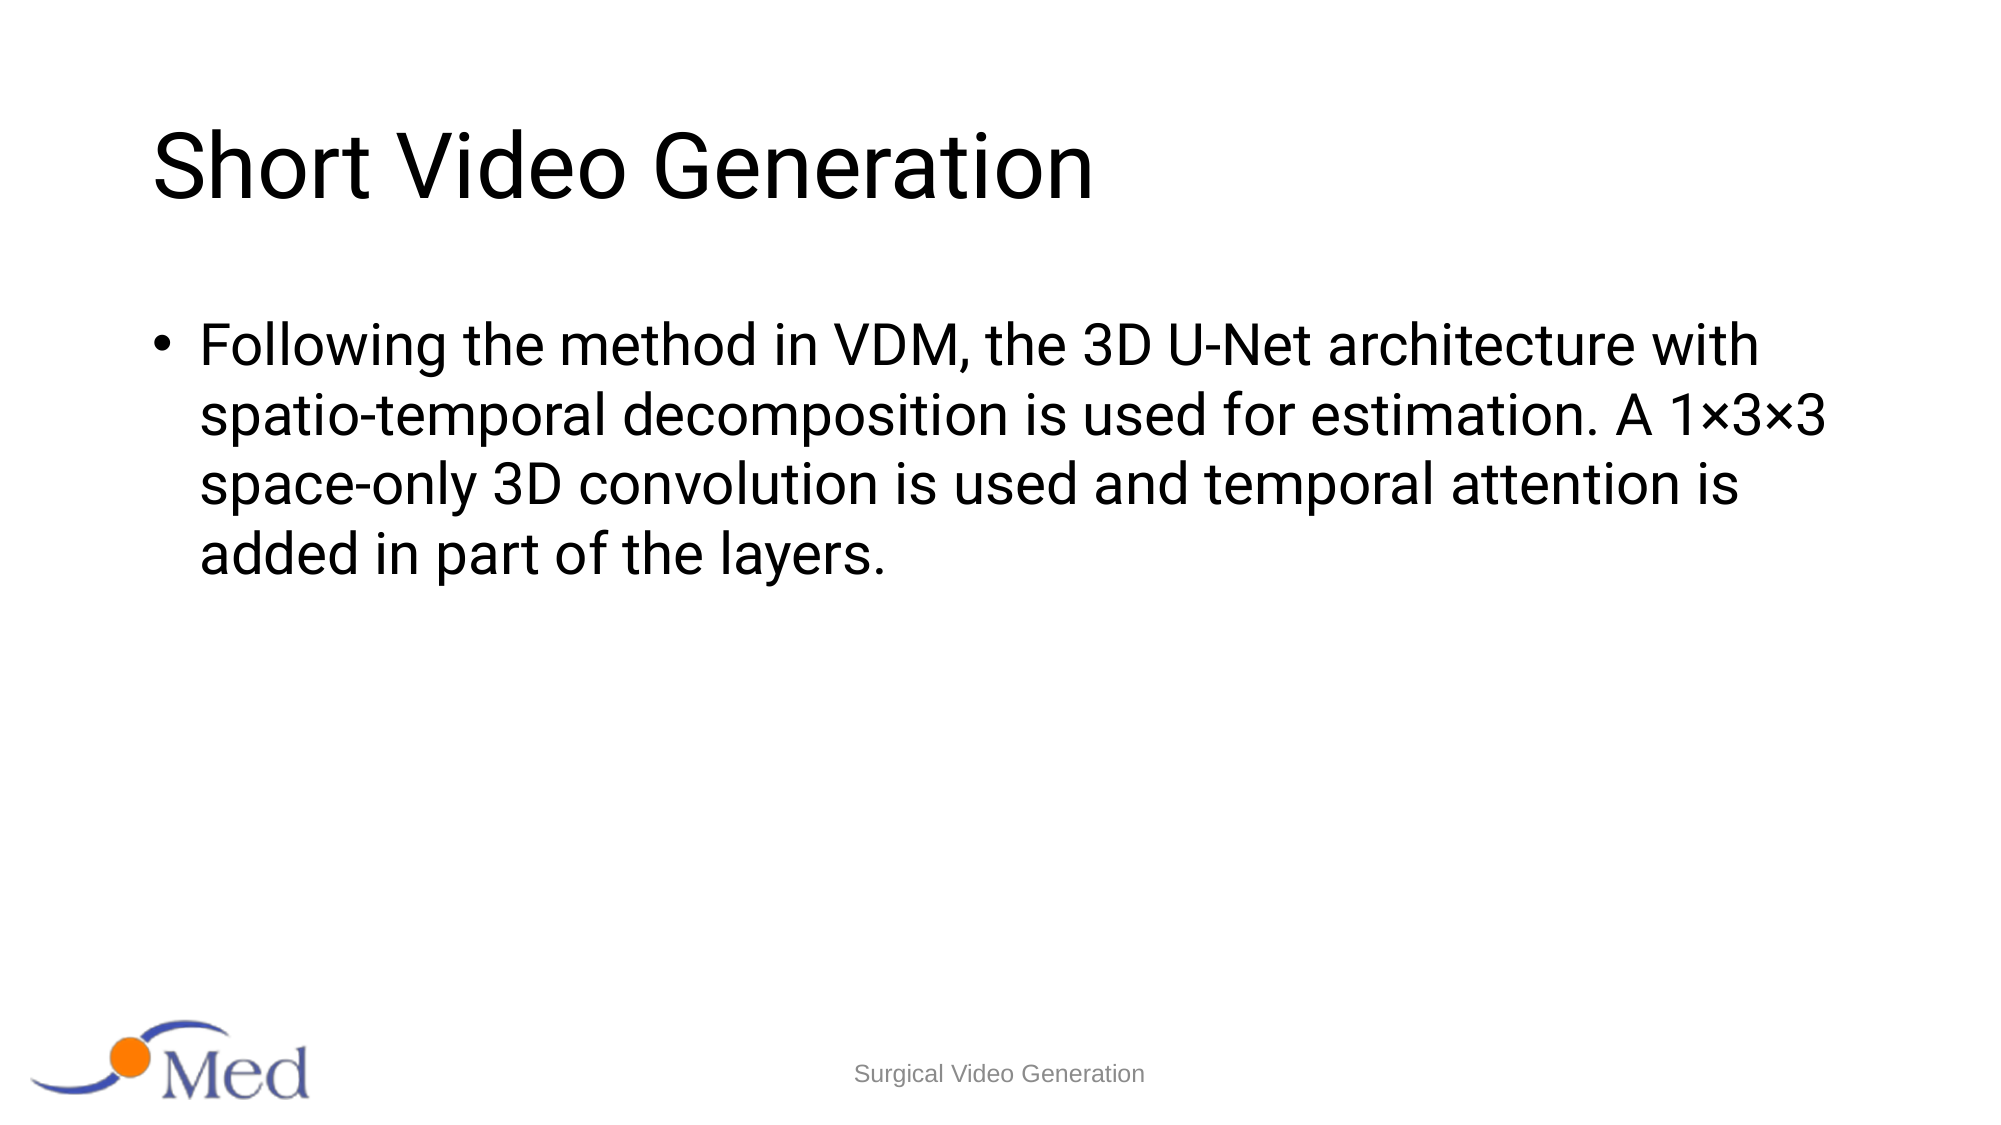

# Short Video Generation
Following the method in VDM, the 3D U-Net architecture with spatio-temporal decomposition is used for estimation. A 1×3×3 space-only 3D convolution is used and temporal attention is added in part of the layers.

Surgical Video Generation
9